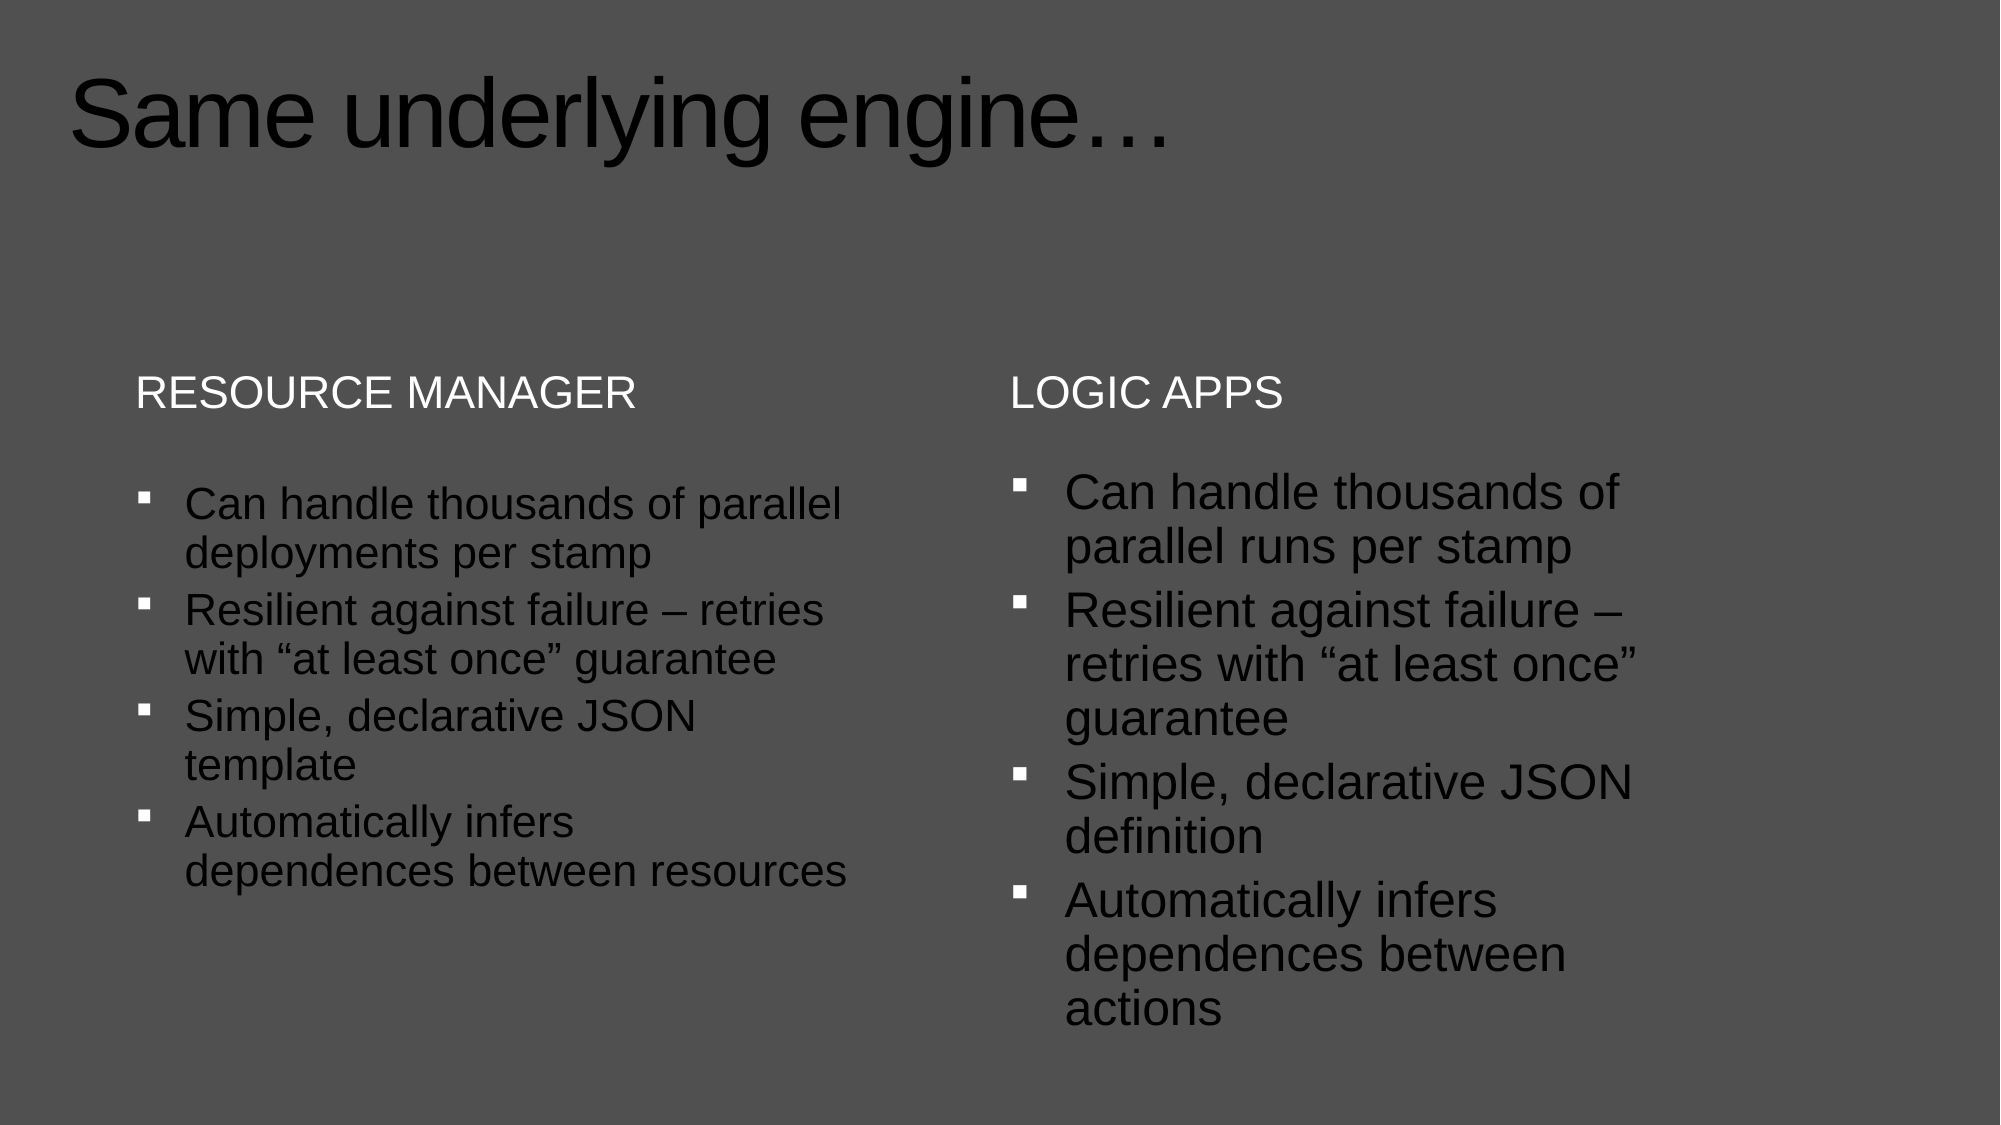

# Same underlying engine…
Logic Apps
Resource Manager
Can handle thousands of parallel runs per stamp
Resilient against failure – retries with “at least once” guarantee
Simple, declarative JSON definition
Automatically infers dependences between actions

Can handle thousands of parallel deployments per stamp
Resilient against failure – retries with “at least once” guarantee
Simple, declarative JSON template
Automatically infers dependences between resources